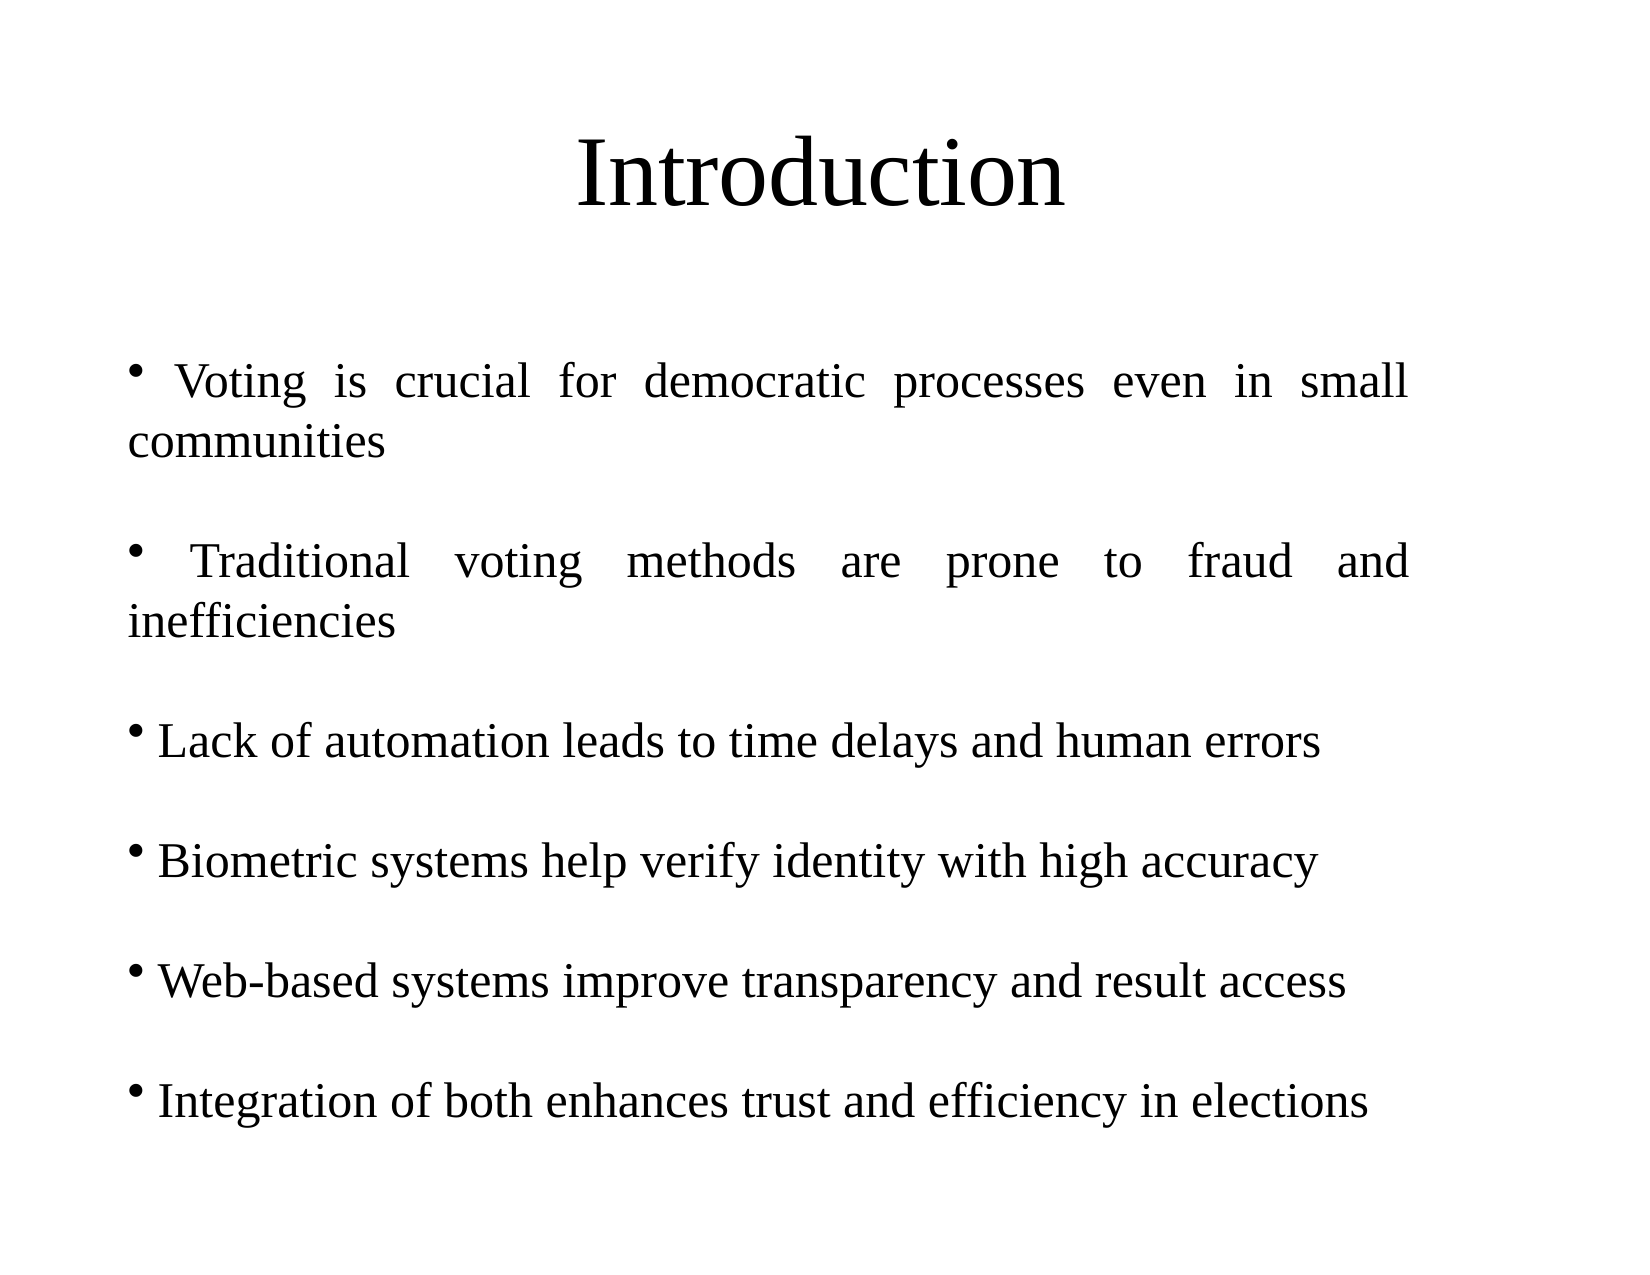

# Introduction
 Voting is crucial for democratic processes even in small communities

 Traditional voting methods are prone to fraud and inefficiencies

 Lack of automation leads to time delays and human errors

 Biometric systems help verify identity with high accuracy

 Web-based systems improve transparency and result access

 Integration of both enhances trust and efficiency in elections